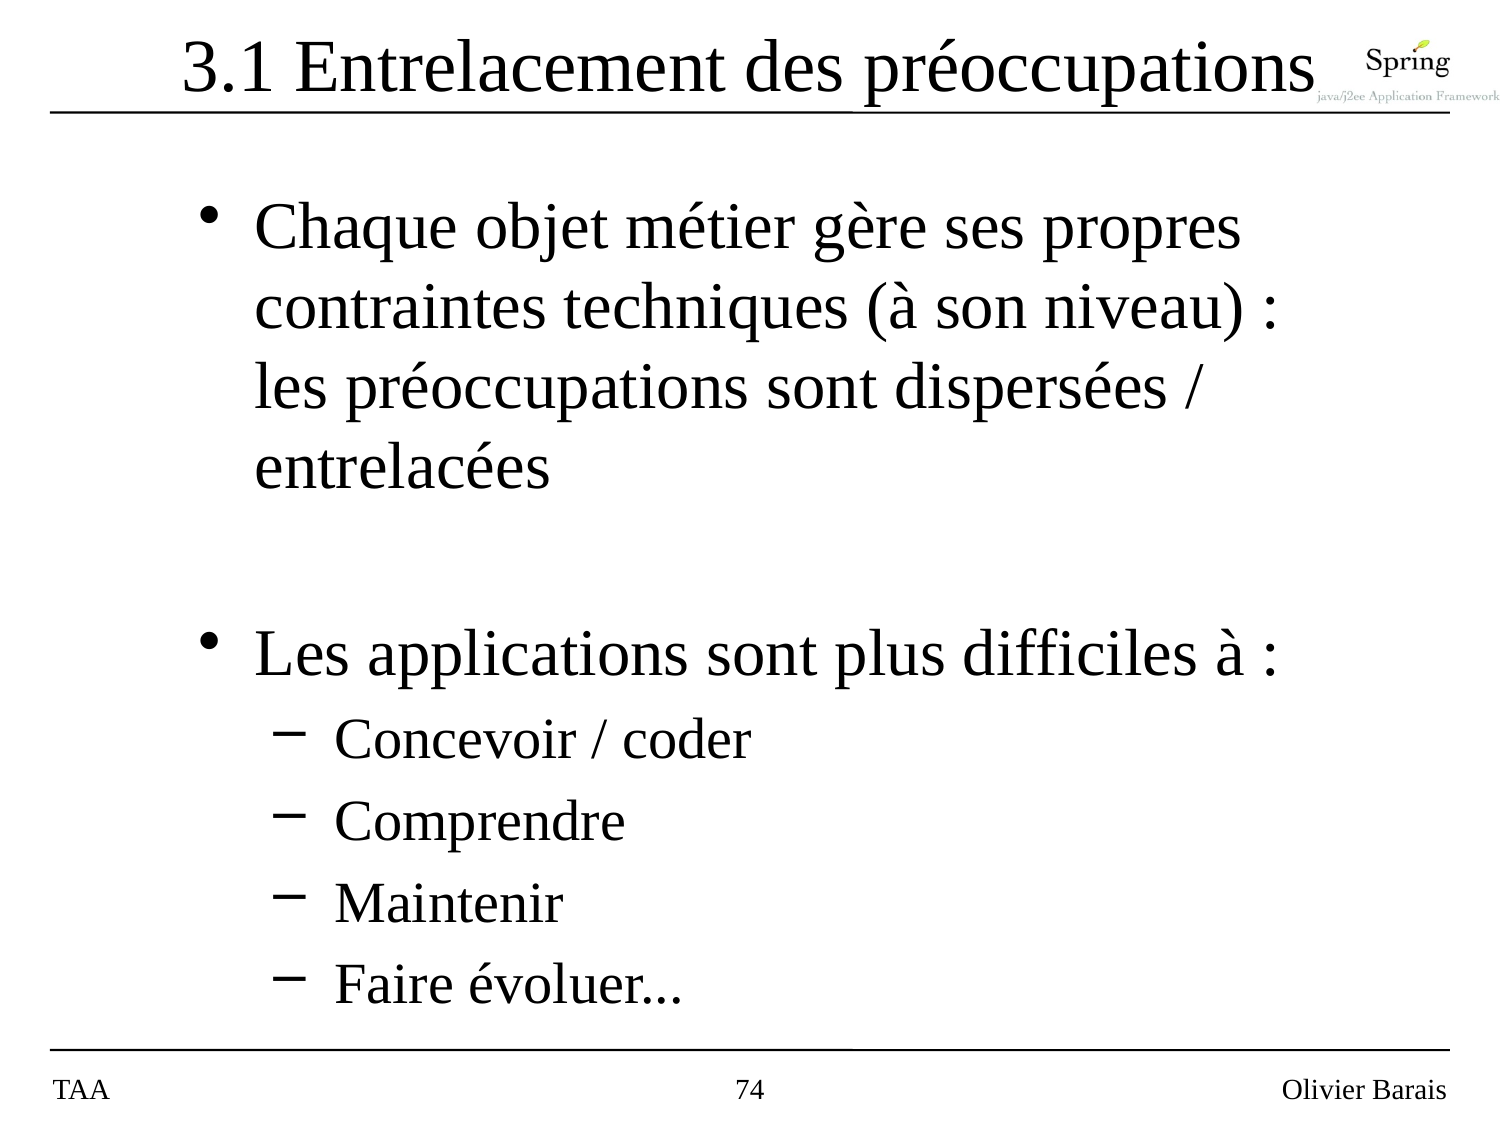

# 3.1 Entrelacement des préoccupations
Chaque objet métier gère ses propres contraintes techniques (à son niveau) : les préoccupations sont dispersées / entrelacées

Les applications sont plus difficiles à :
 Concevoir / coder
 Comprendre
 Maintenir
 Faire évoluer...

=> BESOIN DE TOUJOURS + DE MODULARITE!
TAA
74
Olivier Barais